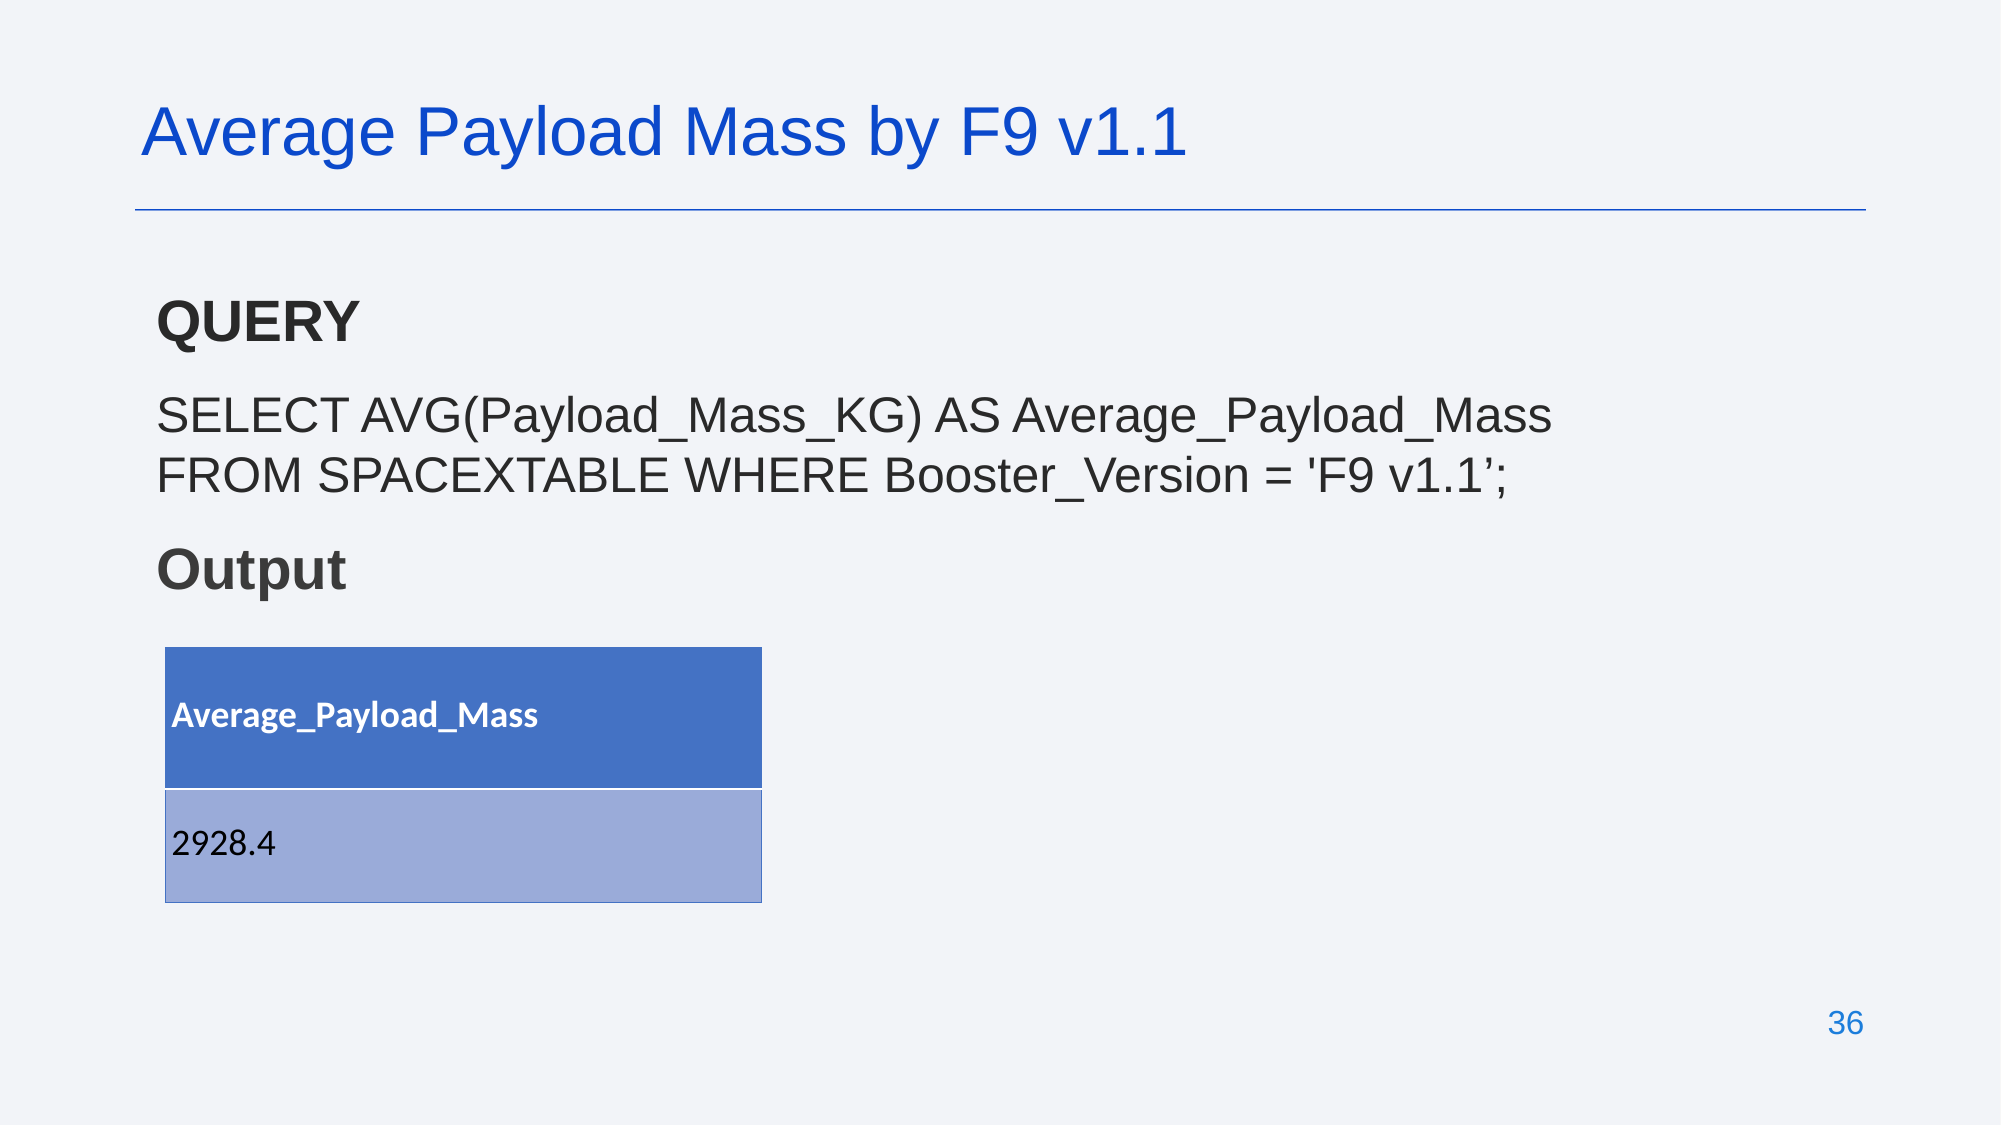

Average Payload Mass by F9 v1.1
QUERY
SELECT AVG(Payload_Mass_KG) AS Average_Payload_Mass  FROM SPACEXTABLE WHERE Booster_Version = 'F9 v1.1’;
Output

| Average\_Payload\_Mass |
| --- |
| 2928.4 |
36